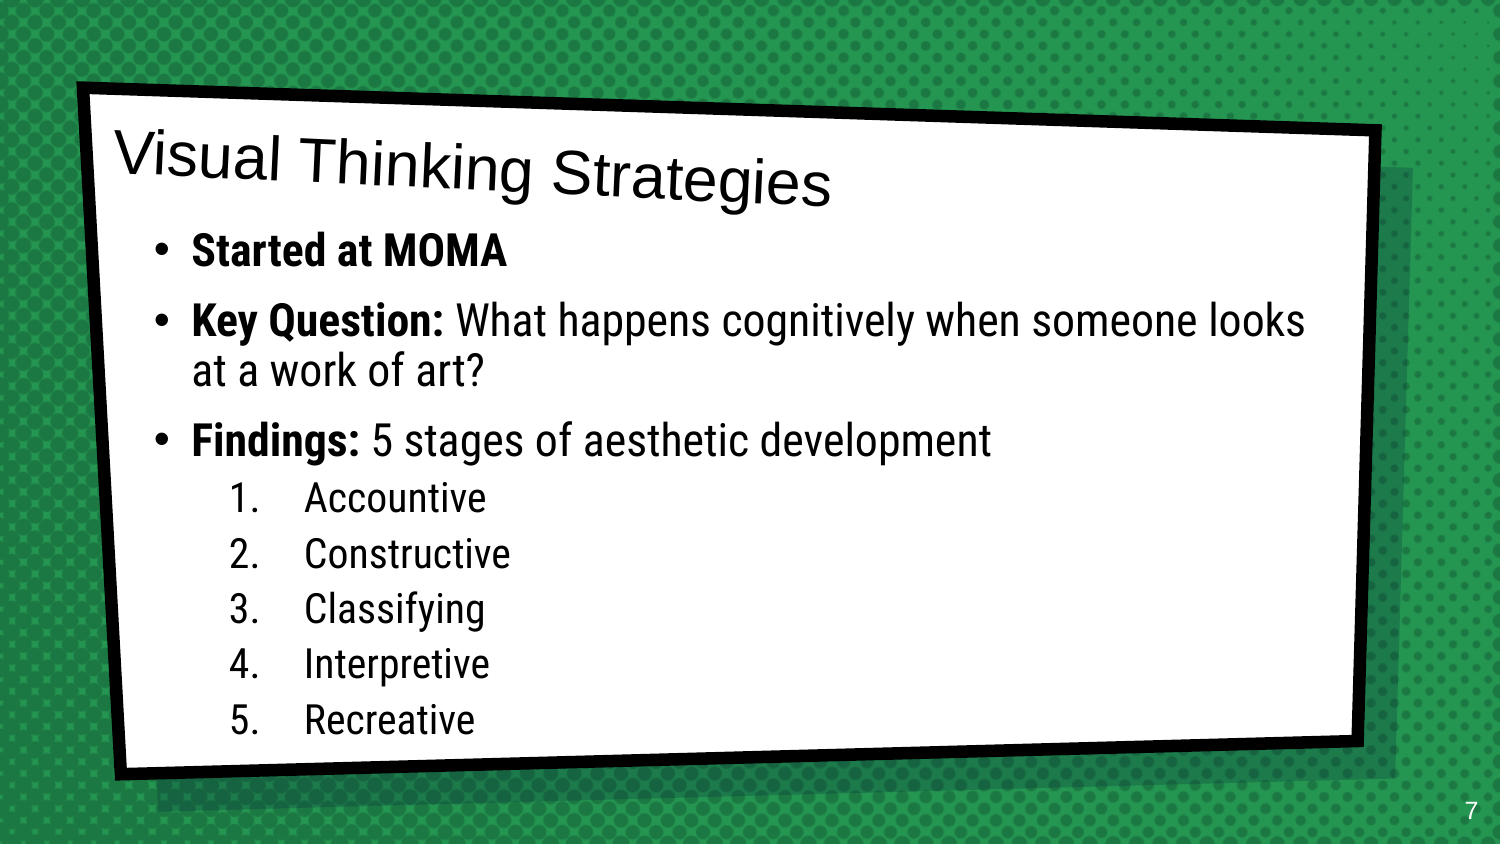

# Visual Thinking Strategies
Started at MOMA
Key Question: What happens cognitively when someone looks at a work of art?
Findings: 5 stages of aesthetic development
Accountive
Constructive
Classifying
Interpretive
Recreative
7